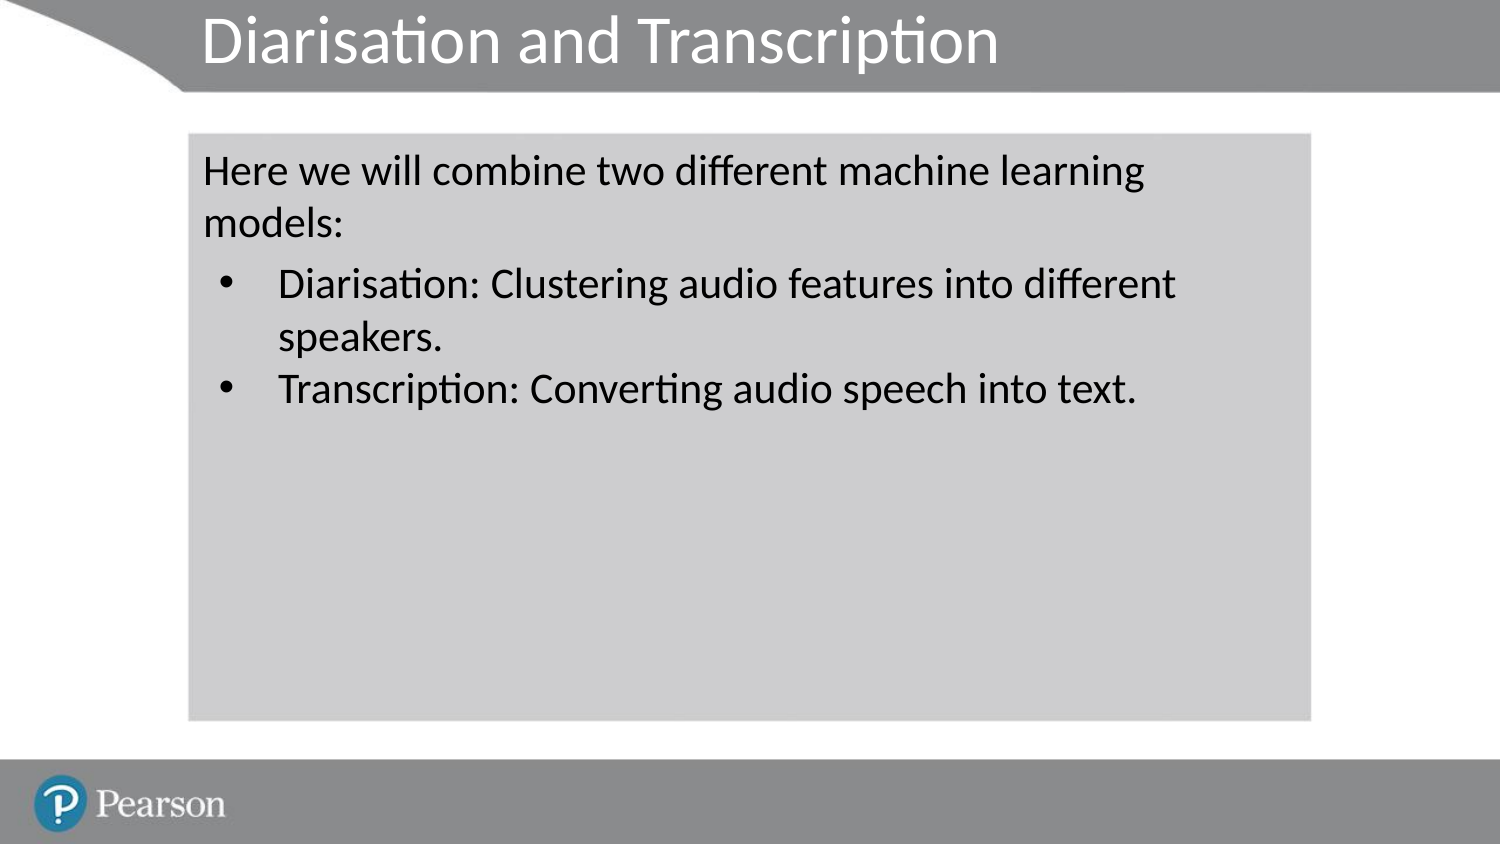

# Diarisation and Transcription
Here we will combine two different machine learning models:
Diarisation: Clustering audio features into different speakers.
Transcription: Converting audio speech into text.